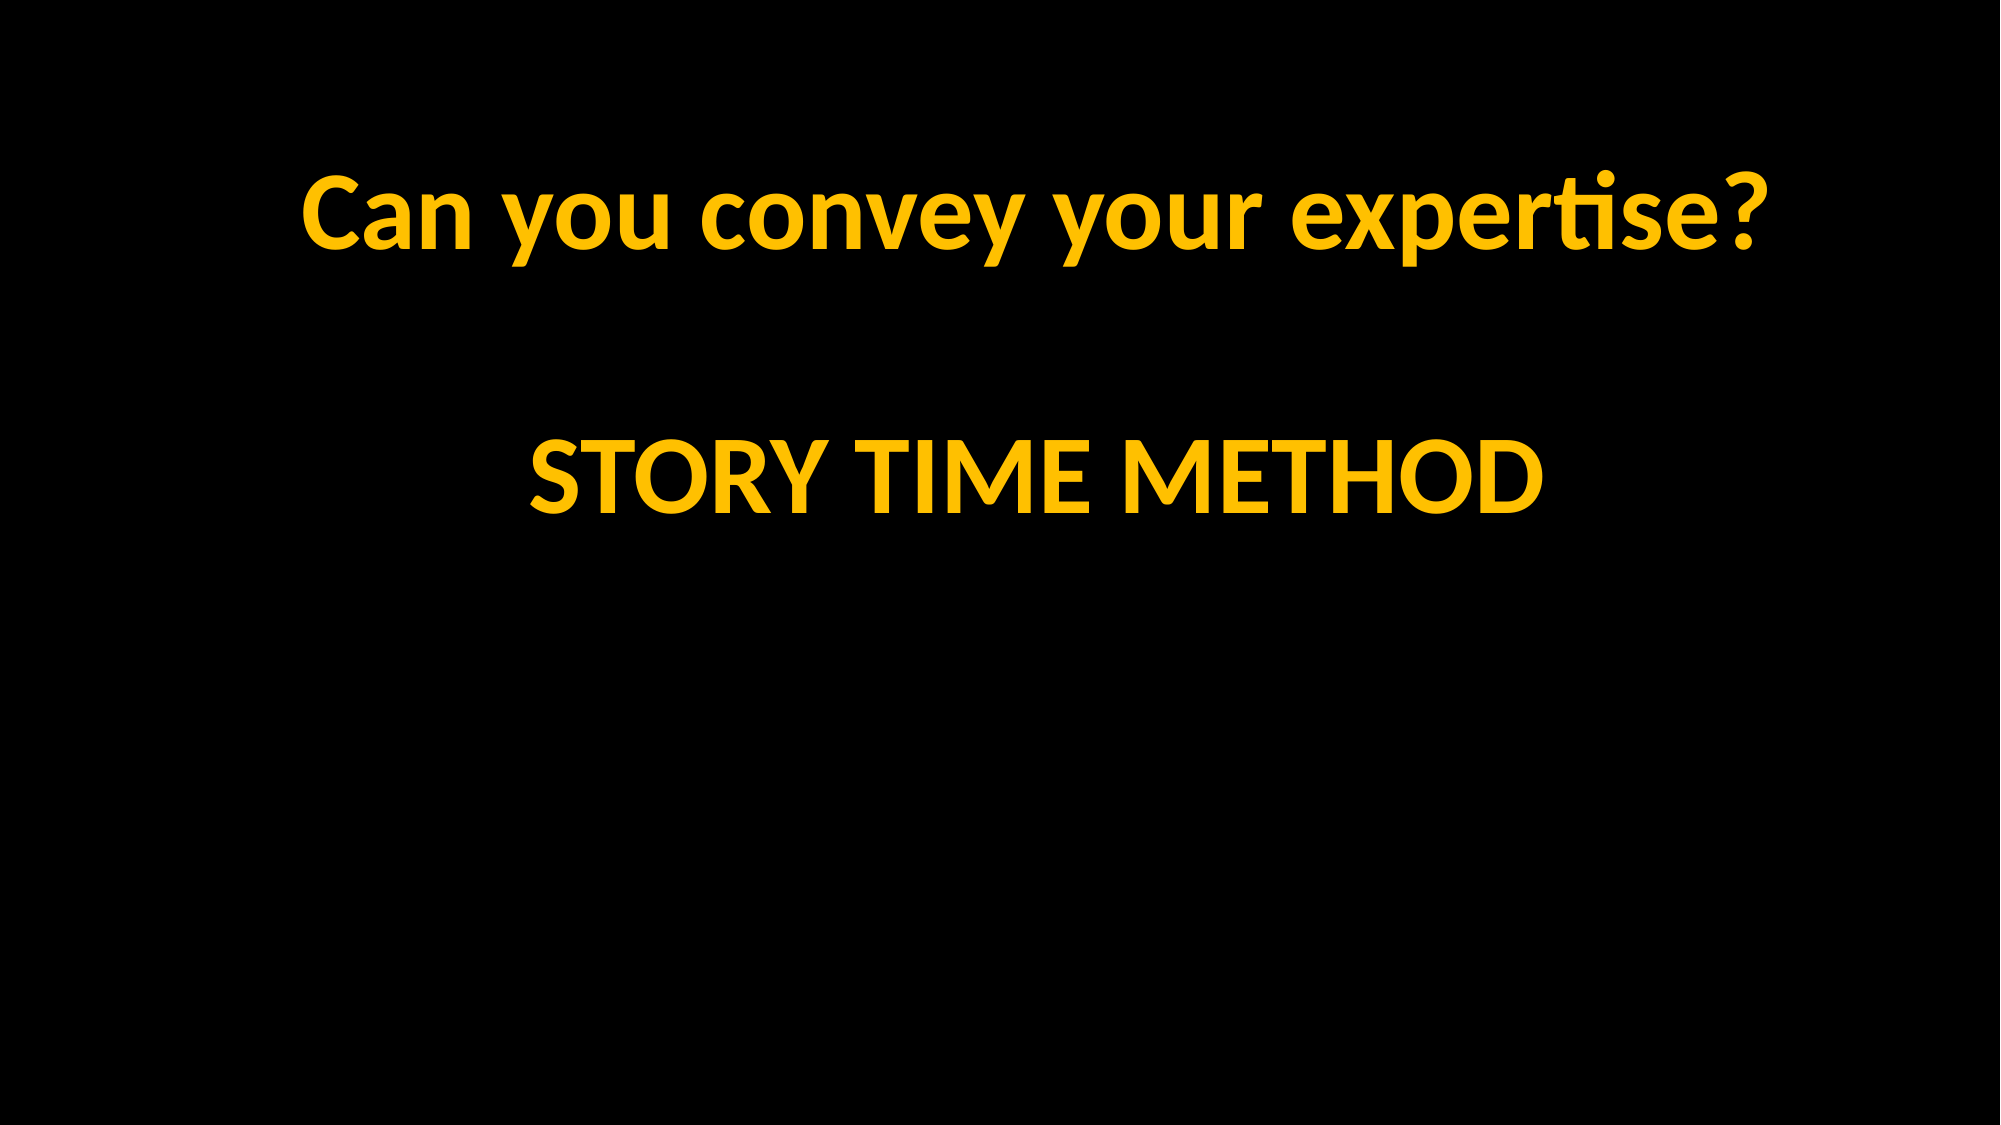

Can you convey your expertise?

STORY TIME METHOD